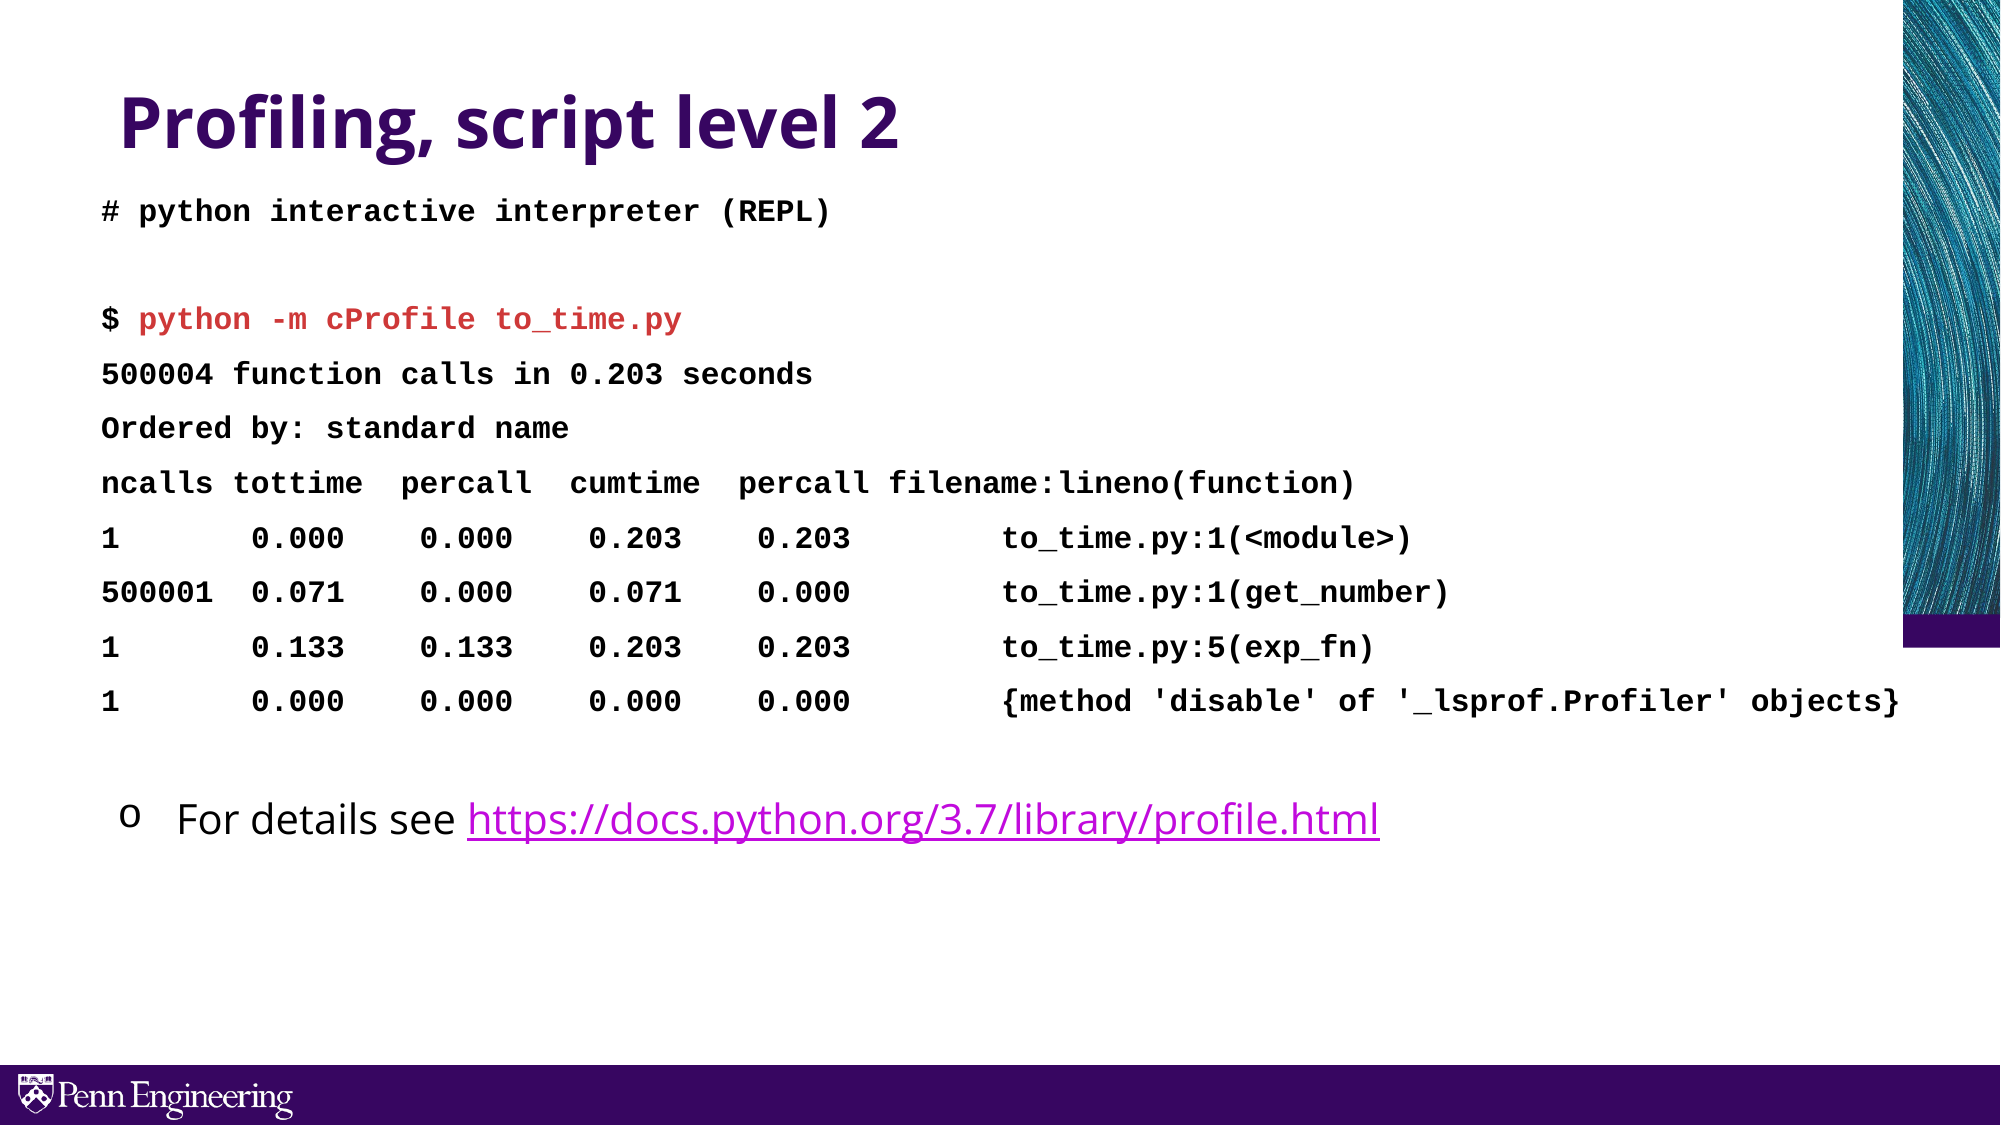

Profiling, script level 2
# python interactive interpreter (REPL)

$ python -m cProfile to_time.py
500004 function calls in 0.203 seconds
Ordered by: standard name
ncalls tottime  percall  cumtime  percall filename:lineno(function)
1    	0.000    0.000    0.203    0.203 	to_time.py:1(<module>)
500001	0.071    0.000    0.071    0.000 	to_time.py:1(get_number)
1    	0.133    0.133    0.203    0.203 	to_time.py:5(exp_fn)
1    	0.000    0.000    0.000    0.000 	{method 'disable' of '_lsprof.Profiler' objects}

For details see https://docs.python.org/3.7/library/profile.html